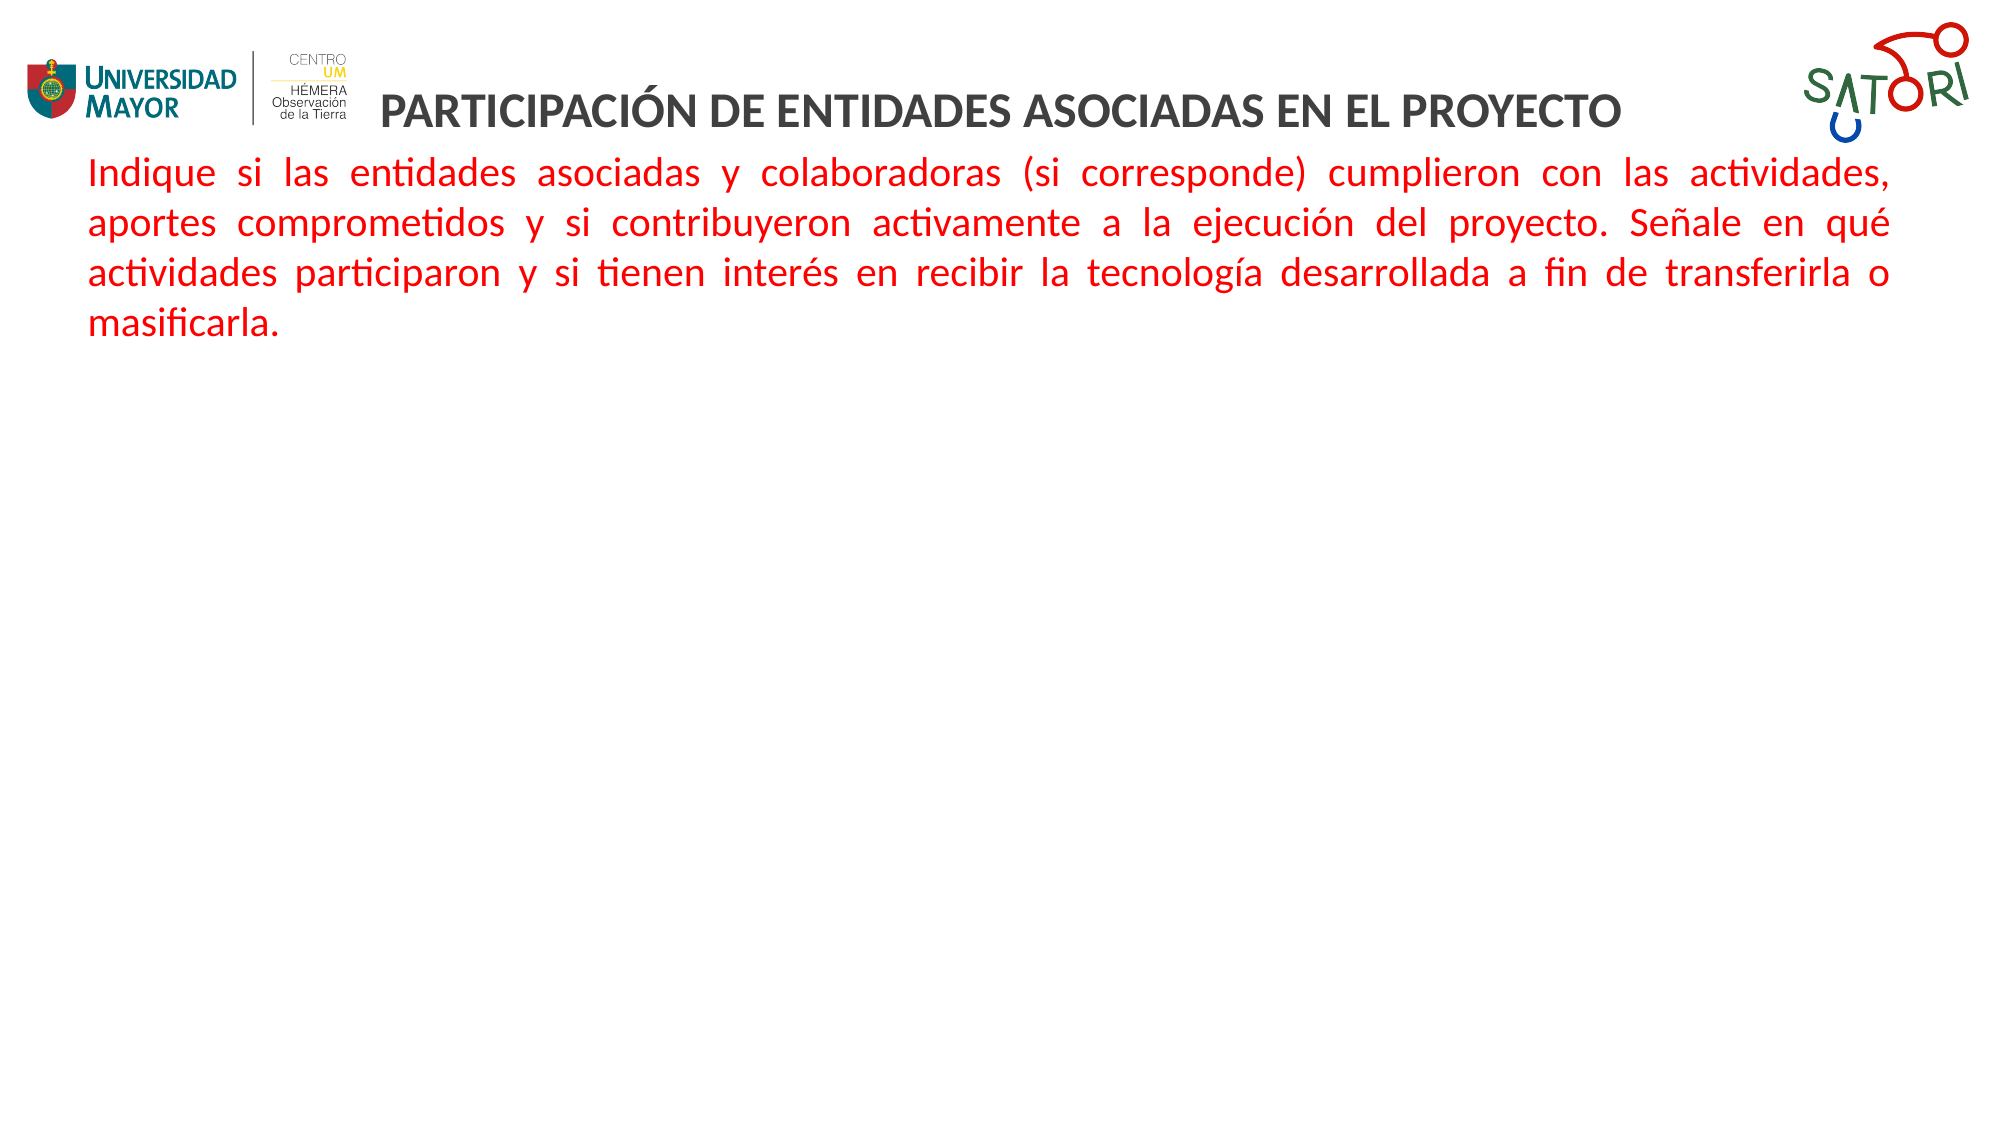

PARTICIPACIÓN DE ENTIDADES ASOCIADAS EN EL PROYECTO
Indique si las entidades asociadas y colaboradoras (si corresponde) cumplieron con las actividades, aportes comprometidos y si contribuyeron activamente a la ejecución del proyecto. Señale en qué actividades participaron y si tienen interés en recibir la tecnología desarrollada a fin de transferirla o masificarla.